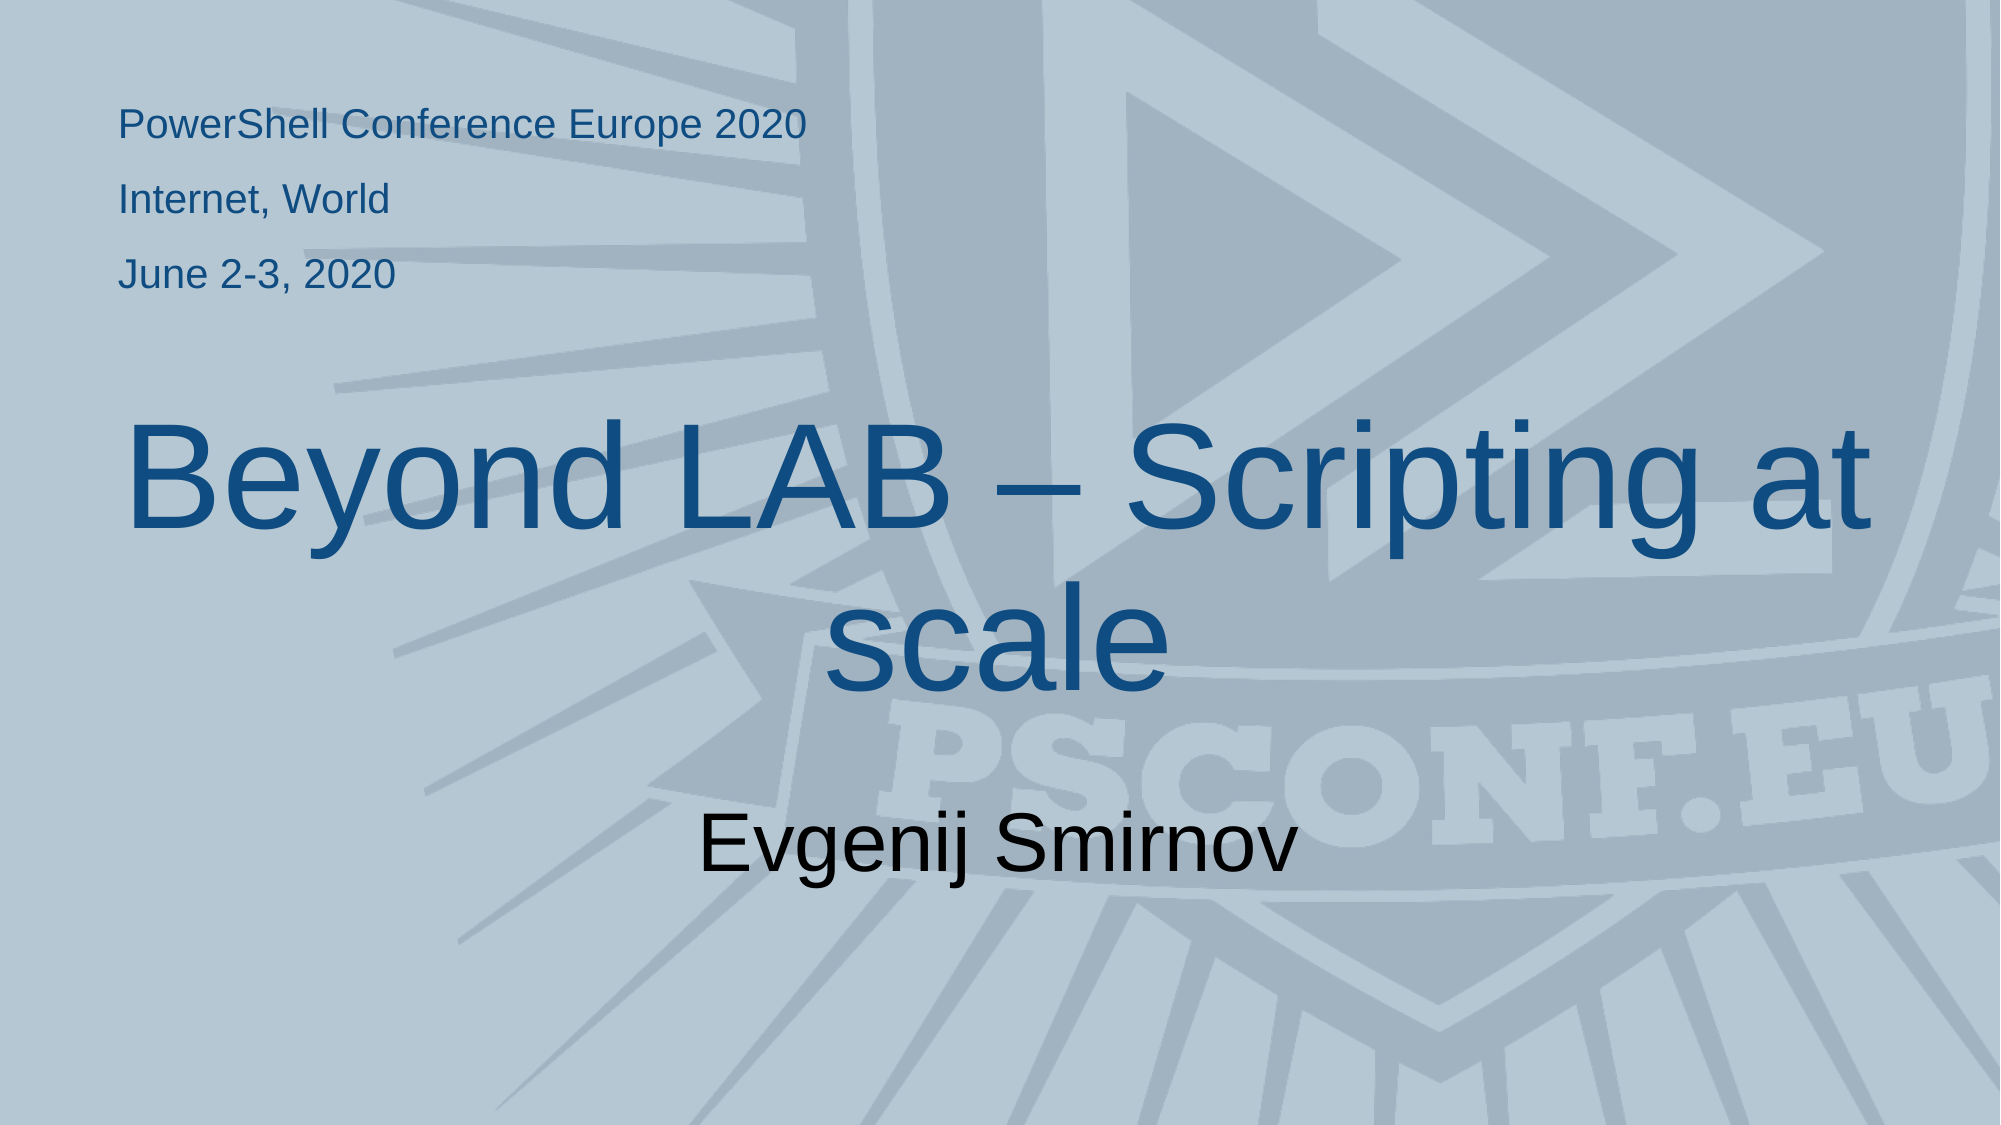

# Beyond LAB – Scripting at scale
Evgenij Smirnov